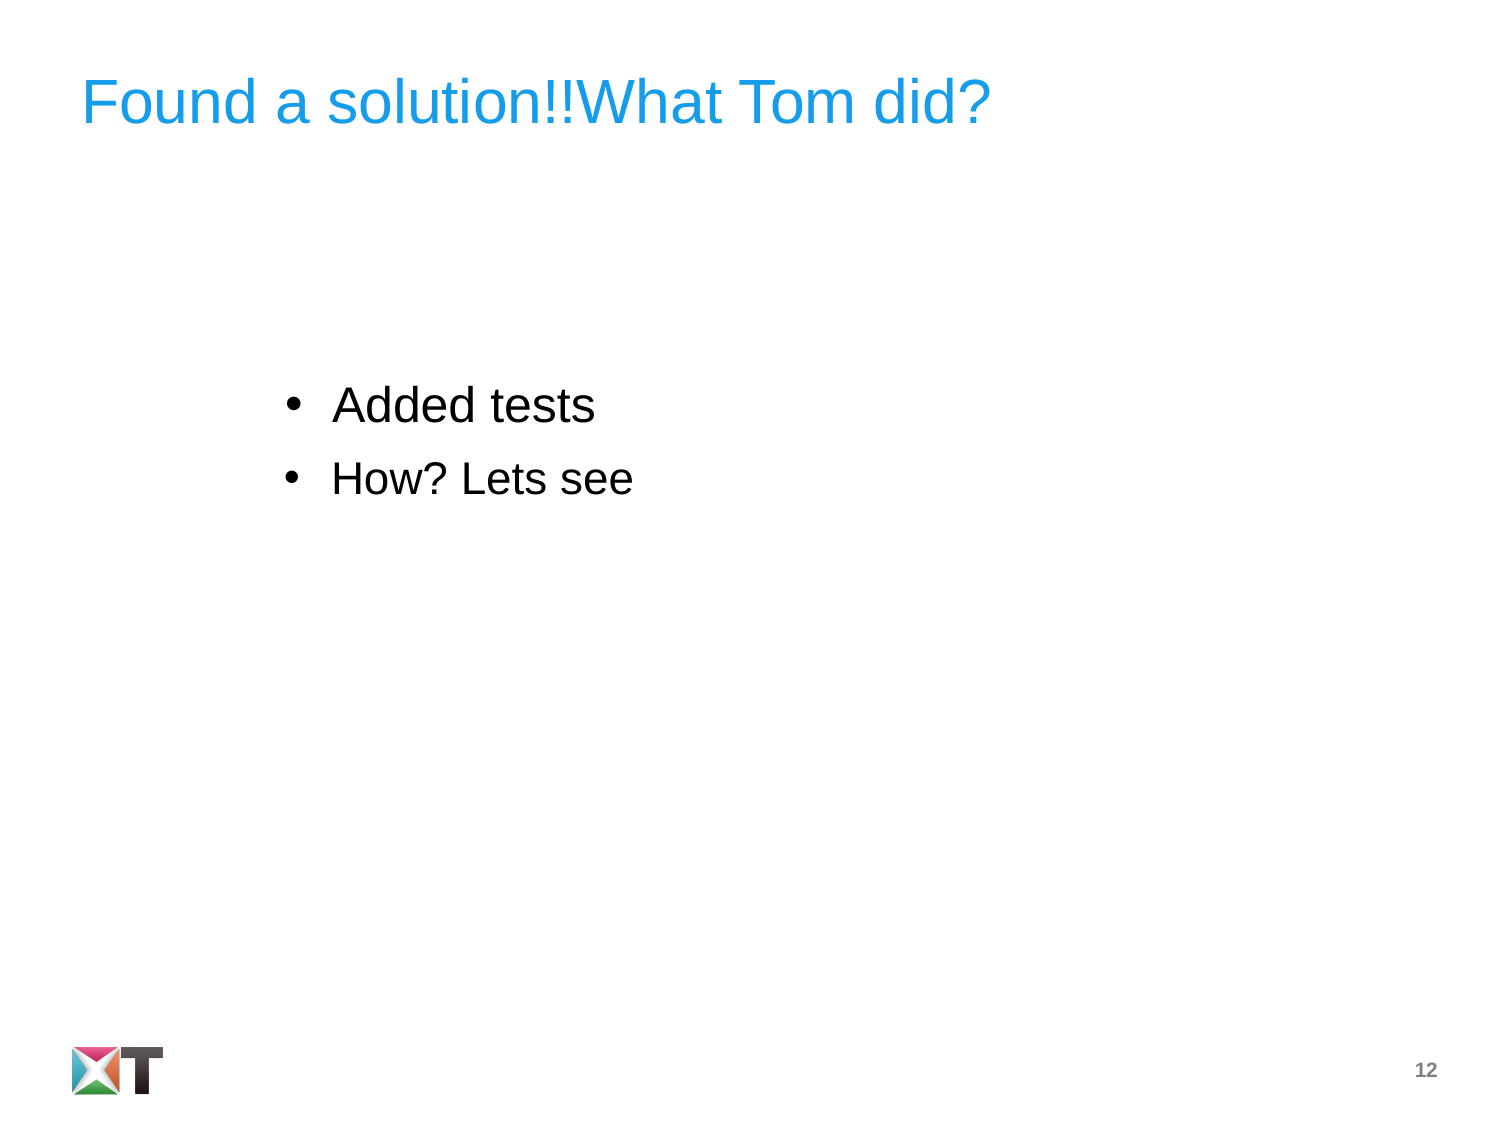

# Found a solution!!What Tom did?
Added tests
How? Lets see